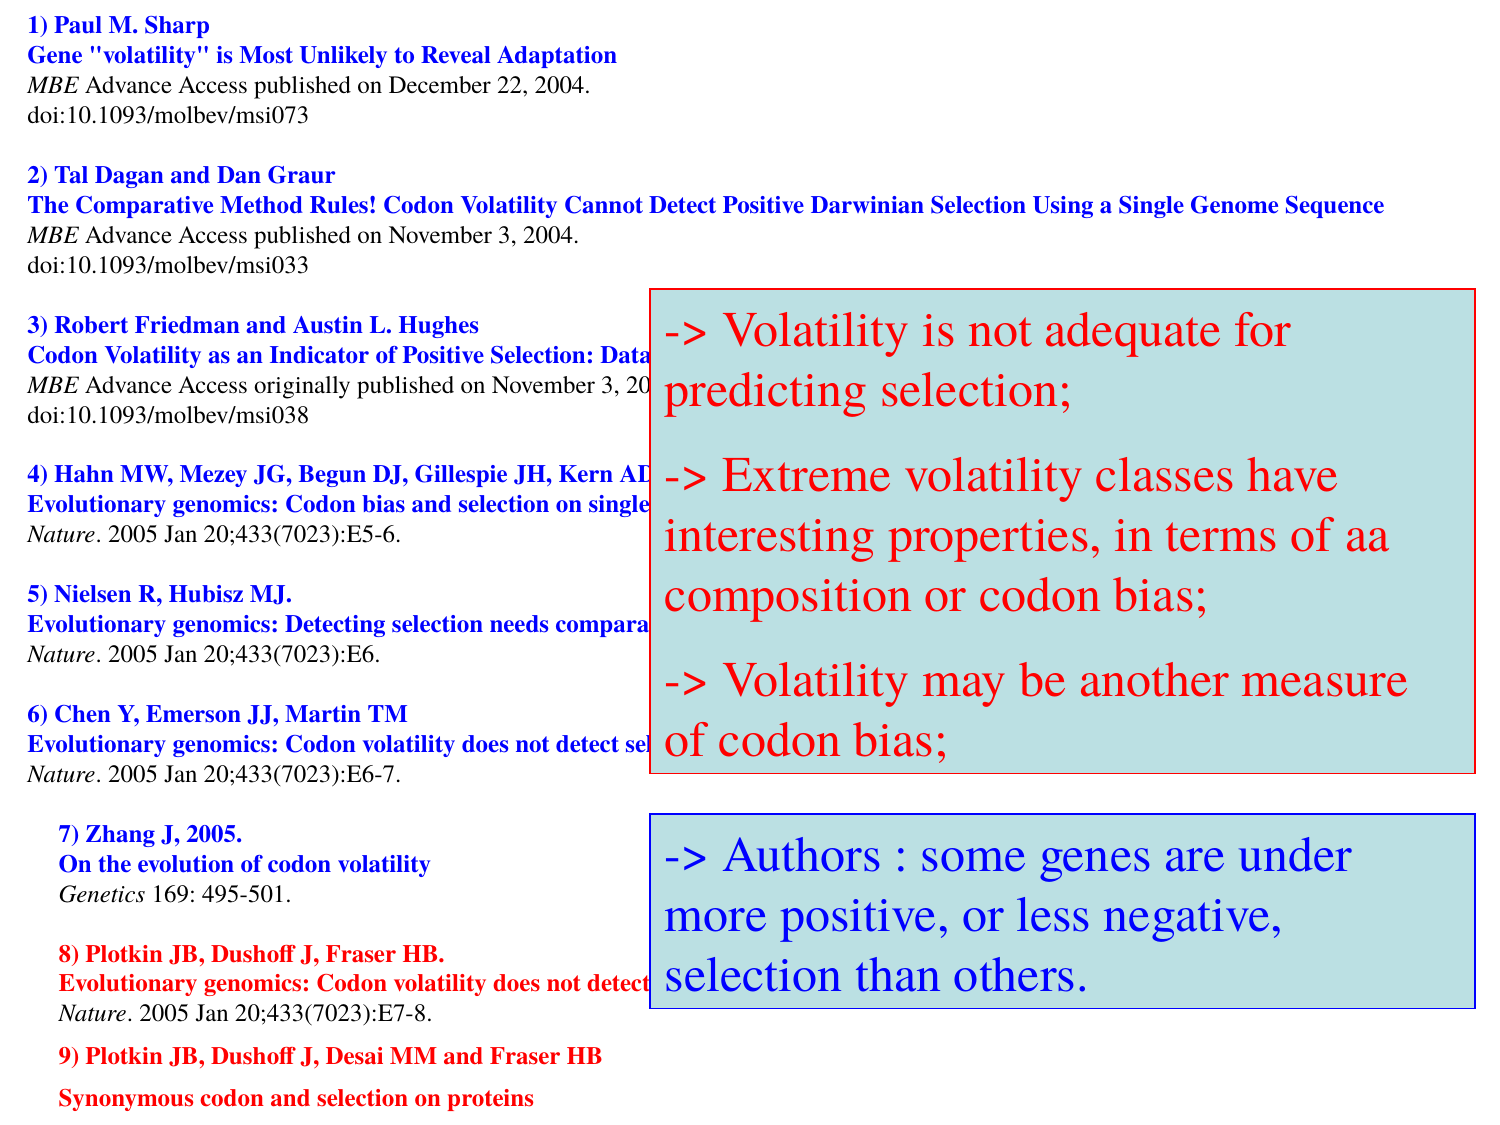

1) Paul M. Sharp
Gene "volatility" is Most Unlikely to Reveal Adaptation
MBE Advance Access published on December 22, 2004.
doi:10.1093/molbev/msi073

2) Tal Dagan and Dan Graur
The Comparative Method Rules! Codon Volatility Cannot Detect Positive Darwinian Selection Using a Single Genome Sequence
MBE Advance Access published on November 3, 2004.
doi:10.1093/molbev/msi033

3) Robert Friedman and Austin L. Hughes
Codon Volatility as an Indicator of Positive Selection: Data from Eukaryotic Genome Comparisons
MBE Advance Access originally published on November 3, 2004. This version published November 8, 2004.
doi:10.1093/molbev/msi038

4) Hahn MW, Mezey JG, Begun DJ, Gillespie JH, Kern AD, Langley CH, Moyle LC.
Evolutionary genomics: Codon bias and selection on single genomes.
Nature. 2005 Jan 20;433(7023):E5-6.

5) Nielsen R, Hubisz MJ.
Evolutionary genomics: Detecting selection needs comparative data.
Nature. 2005 Jan 20;433(7023):E6.

6) Chen Y, Emerson JJ, Martin TM
Evolutionary genomics: Codon volatility does not detect selection.
Nature. 2005 Jan 20;433(7023):E6-7.

7) Zhang J, 2005.
On the evolution of codon volatility
Genetics 169: 495-501.

8) Plotkin JB, Dushoff J, Fraser HB.
Evolutionary genomics: Codon volatility does not detect selection (reply).
Nature. 2005 Jan 20;433(7023):E7-8.
9) Plotkin JB, Dushoff J, Desai MM and Fraser HB
Synonymous codon and selection on proteins
-> Volatility is not adequate for predicting selection;
-> Extreme volatility classes have interesting properties, in terms of aa composition or codon bias;
-> Volatility may be another measure of codon bias;
-> Authors : some genes are under more positive, or less negative, selection than others.